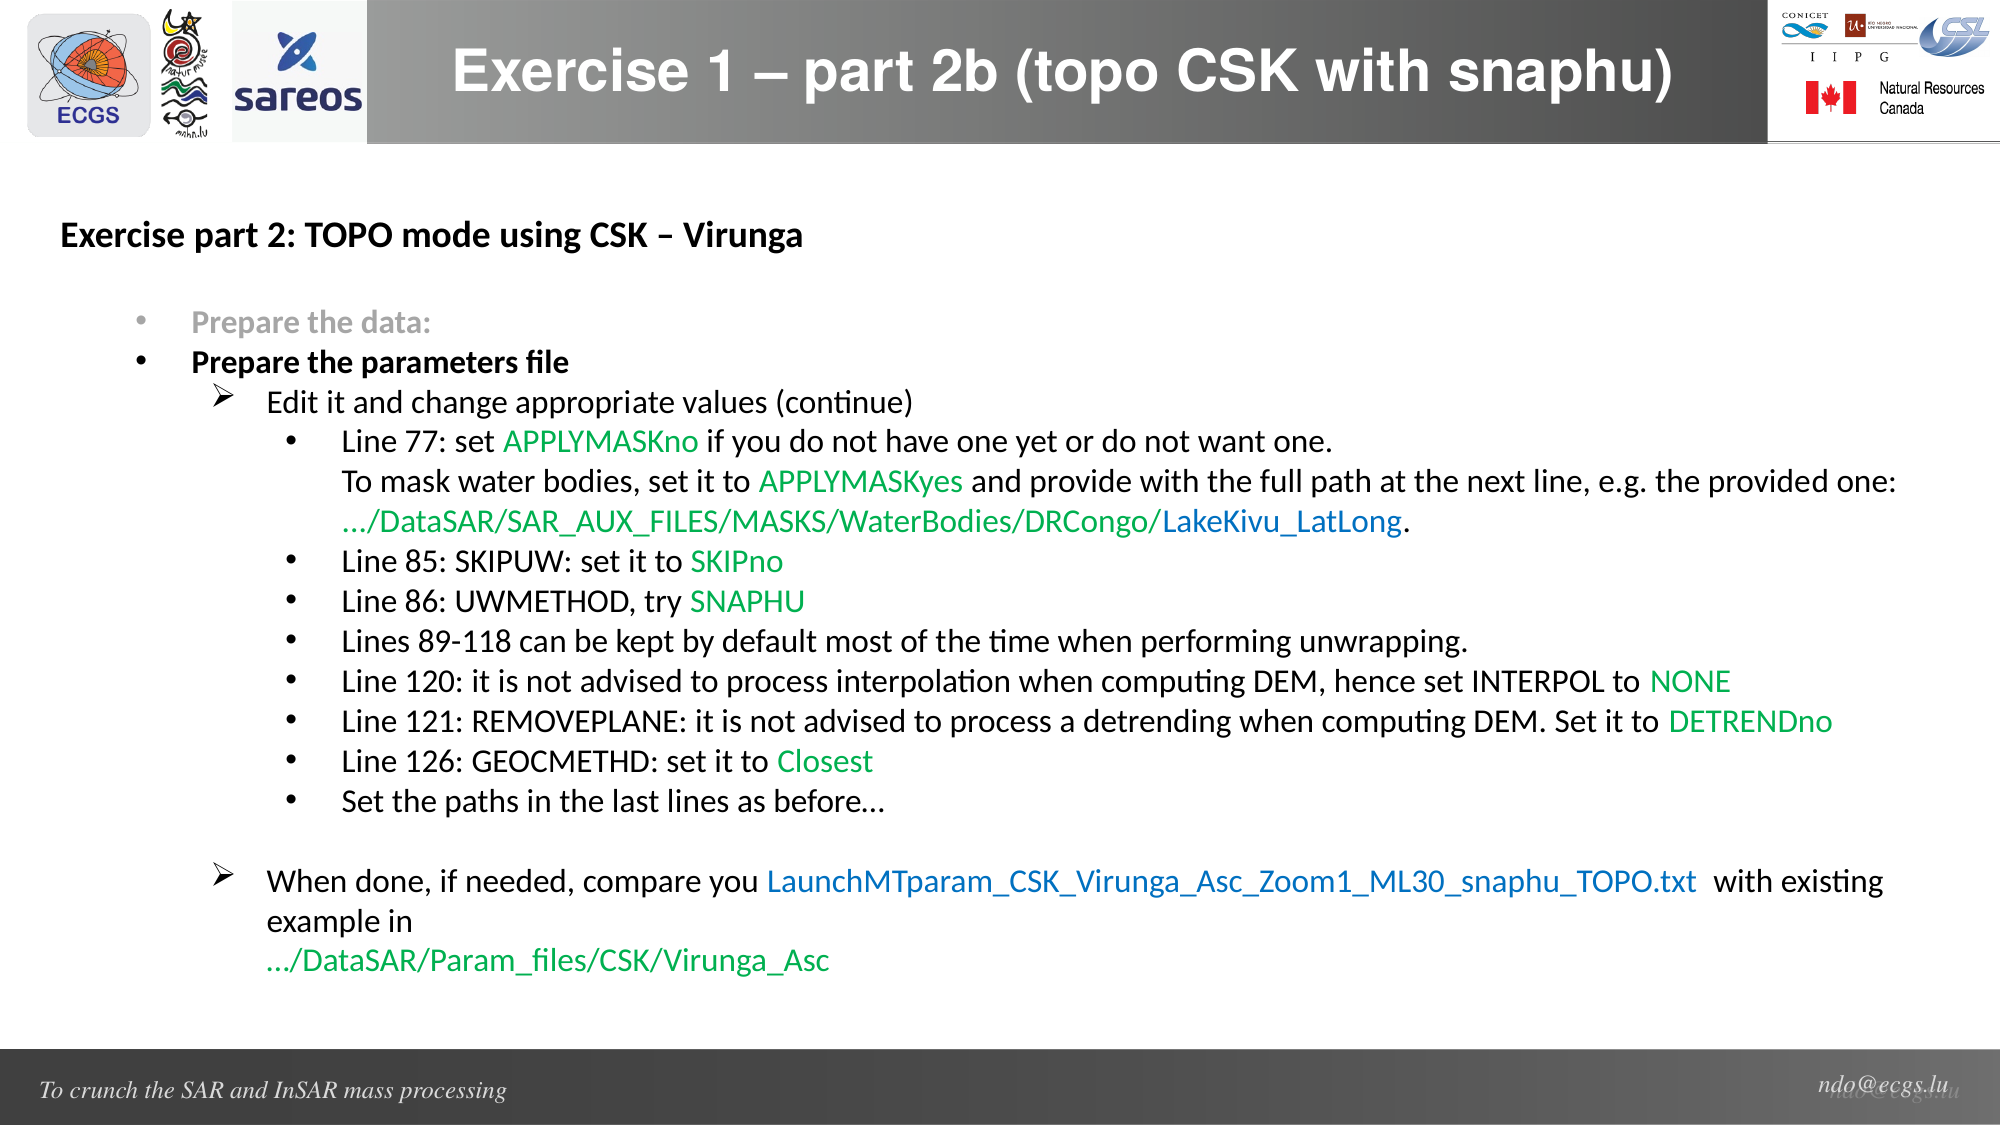

Exercise 1 – part 2b (topo CSK with snaphu)

Exercise part 2: TOPO mode using CSK – Virunga

Prepare the data:
Prepare the parameters file
Edit it and change appropriate values (continue)
Line 77: set APPLYMASKno if you do not have one yet or do not want one.
To mask water bodies, set it to APPLYMASKyes and provide with the full path at the next line, e.g. the provided one: .../DataSAR/SAR_AUX_FILES/MASKS/WaterBodies/DRCongo/LakeKivu_LatLong.
Line 85: SKIPUW: set it to SKIPno
Line 86: UWMETHOD, try SNAPHU
Lines 89-118 can be kept by default most of the time when performing unwrapping.
Line 120: it is not advised to process interpolation when computing DEM, hence set INTERPOL to NONE
Line 121: REMOVEPLANE: it is not advised to process a detrending when computing DEM. Set it to DETRENDno
Line 126: GEOCMETHD: set it to Closest
Set the paths in the last lines as before…

When done, if needed, compare you LaunchMTparam_CSK_Virunga_Asc_Zoom1_ML30_snaphu_TOPO.txt  with existing example in
…/DataSAR/Param_files/CSK/Virunga_Asc